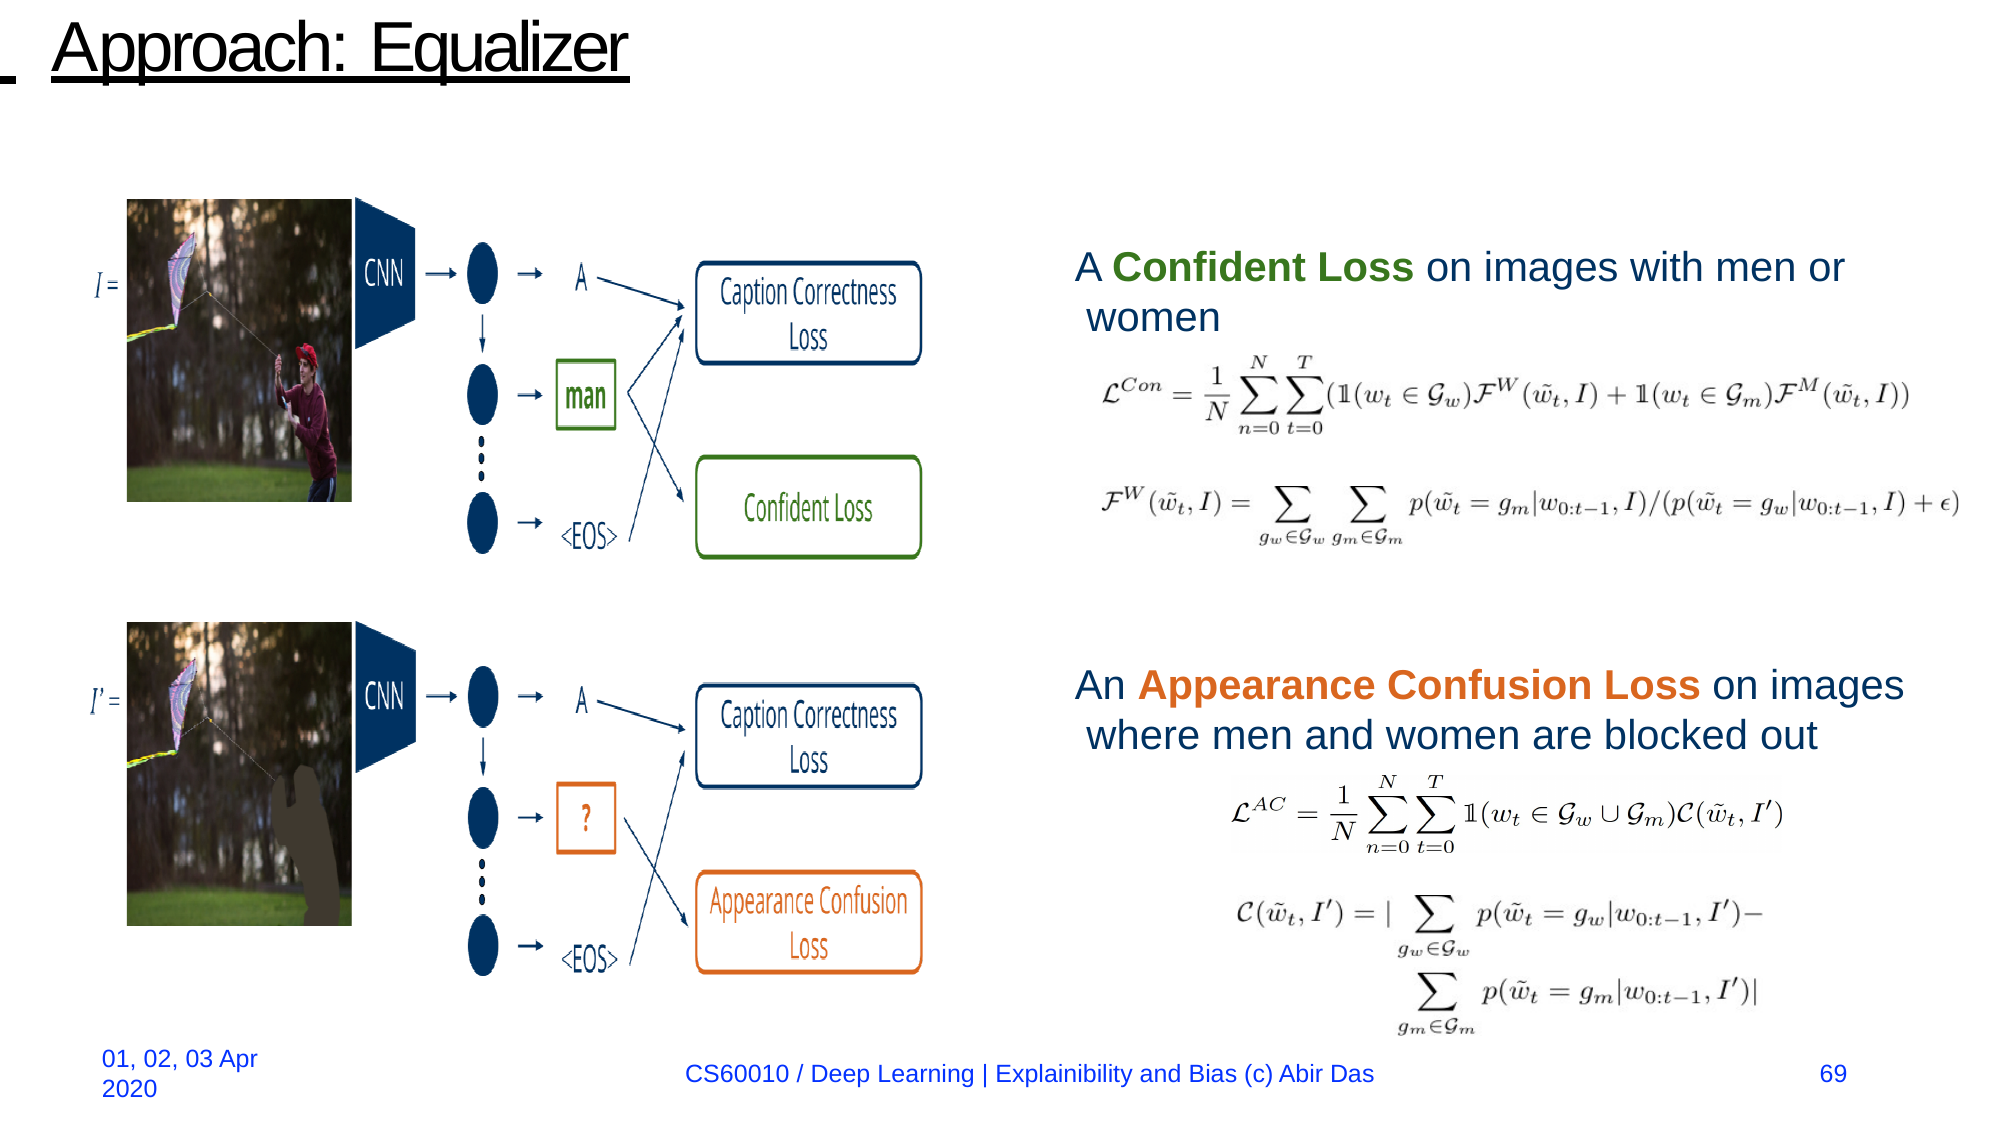

# Approach: Equalizer

A Confident Loss on images with men or  women

An Appearance Confusion Loss on images  where men and women are blocked out

CS60010 / Deep Learning | Explainibility and Bias (c) Abir Das